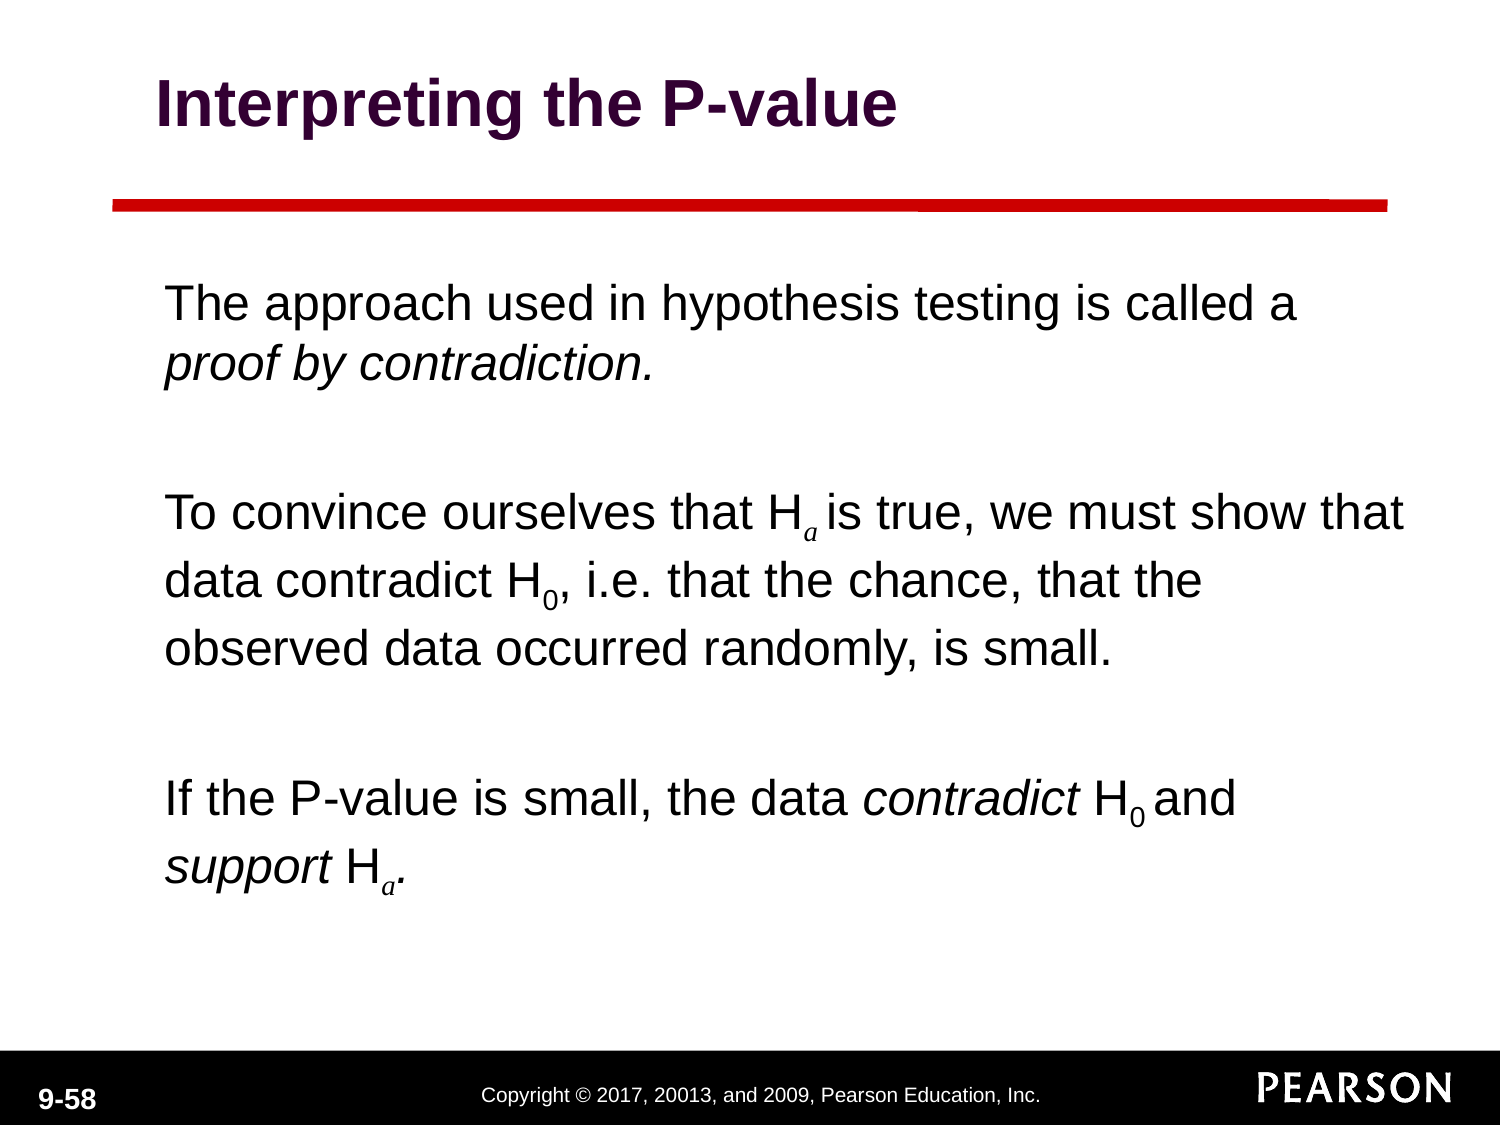

Interpreting the P-value
The approach used in hypothesis testing is called a proof by contradiction.

To convince ourselves that Ha is true, we must show that data contradict H0, i.e. that the chance, that the observed data occurred randomly, is small.

If the P-value is small, the data contradict H0 and support Ha.